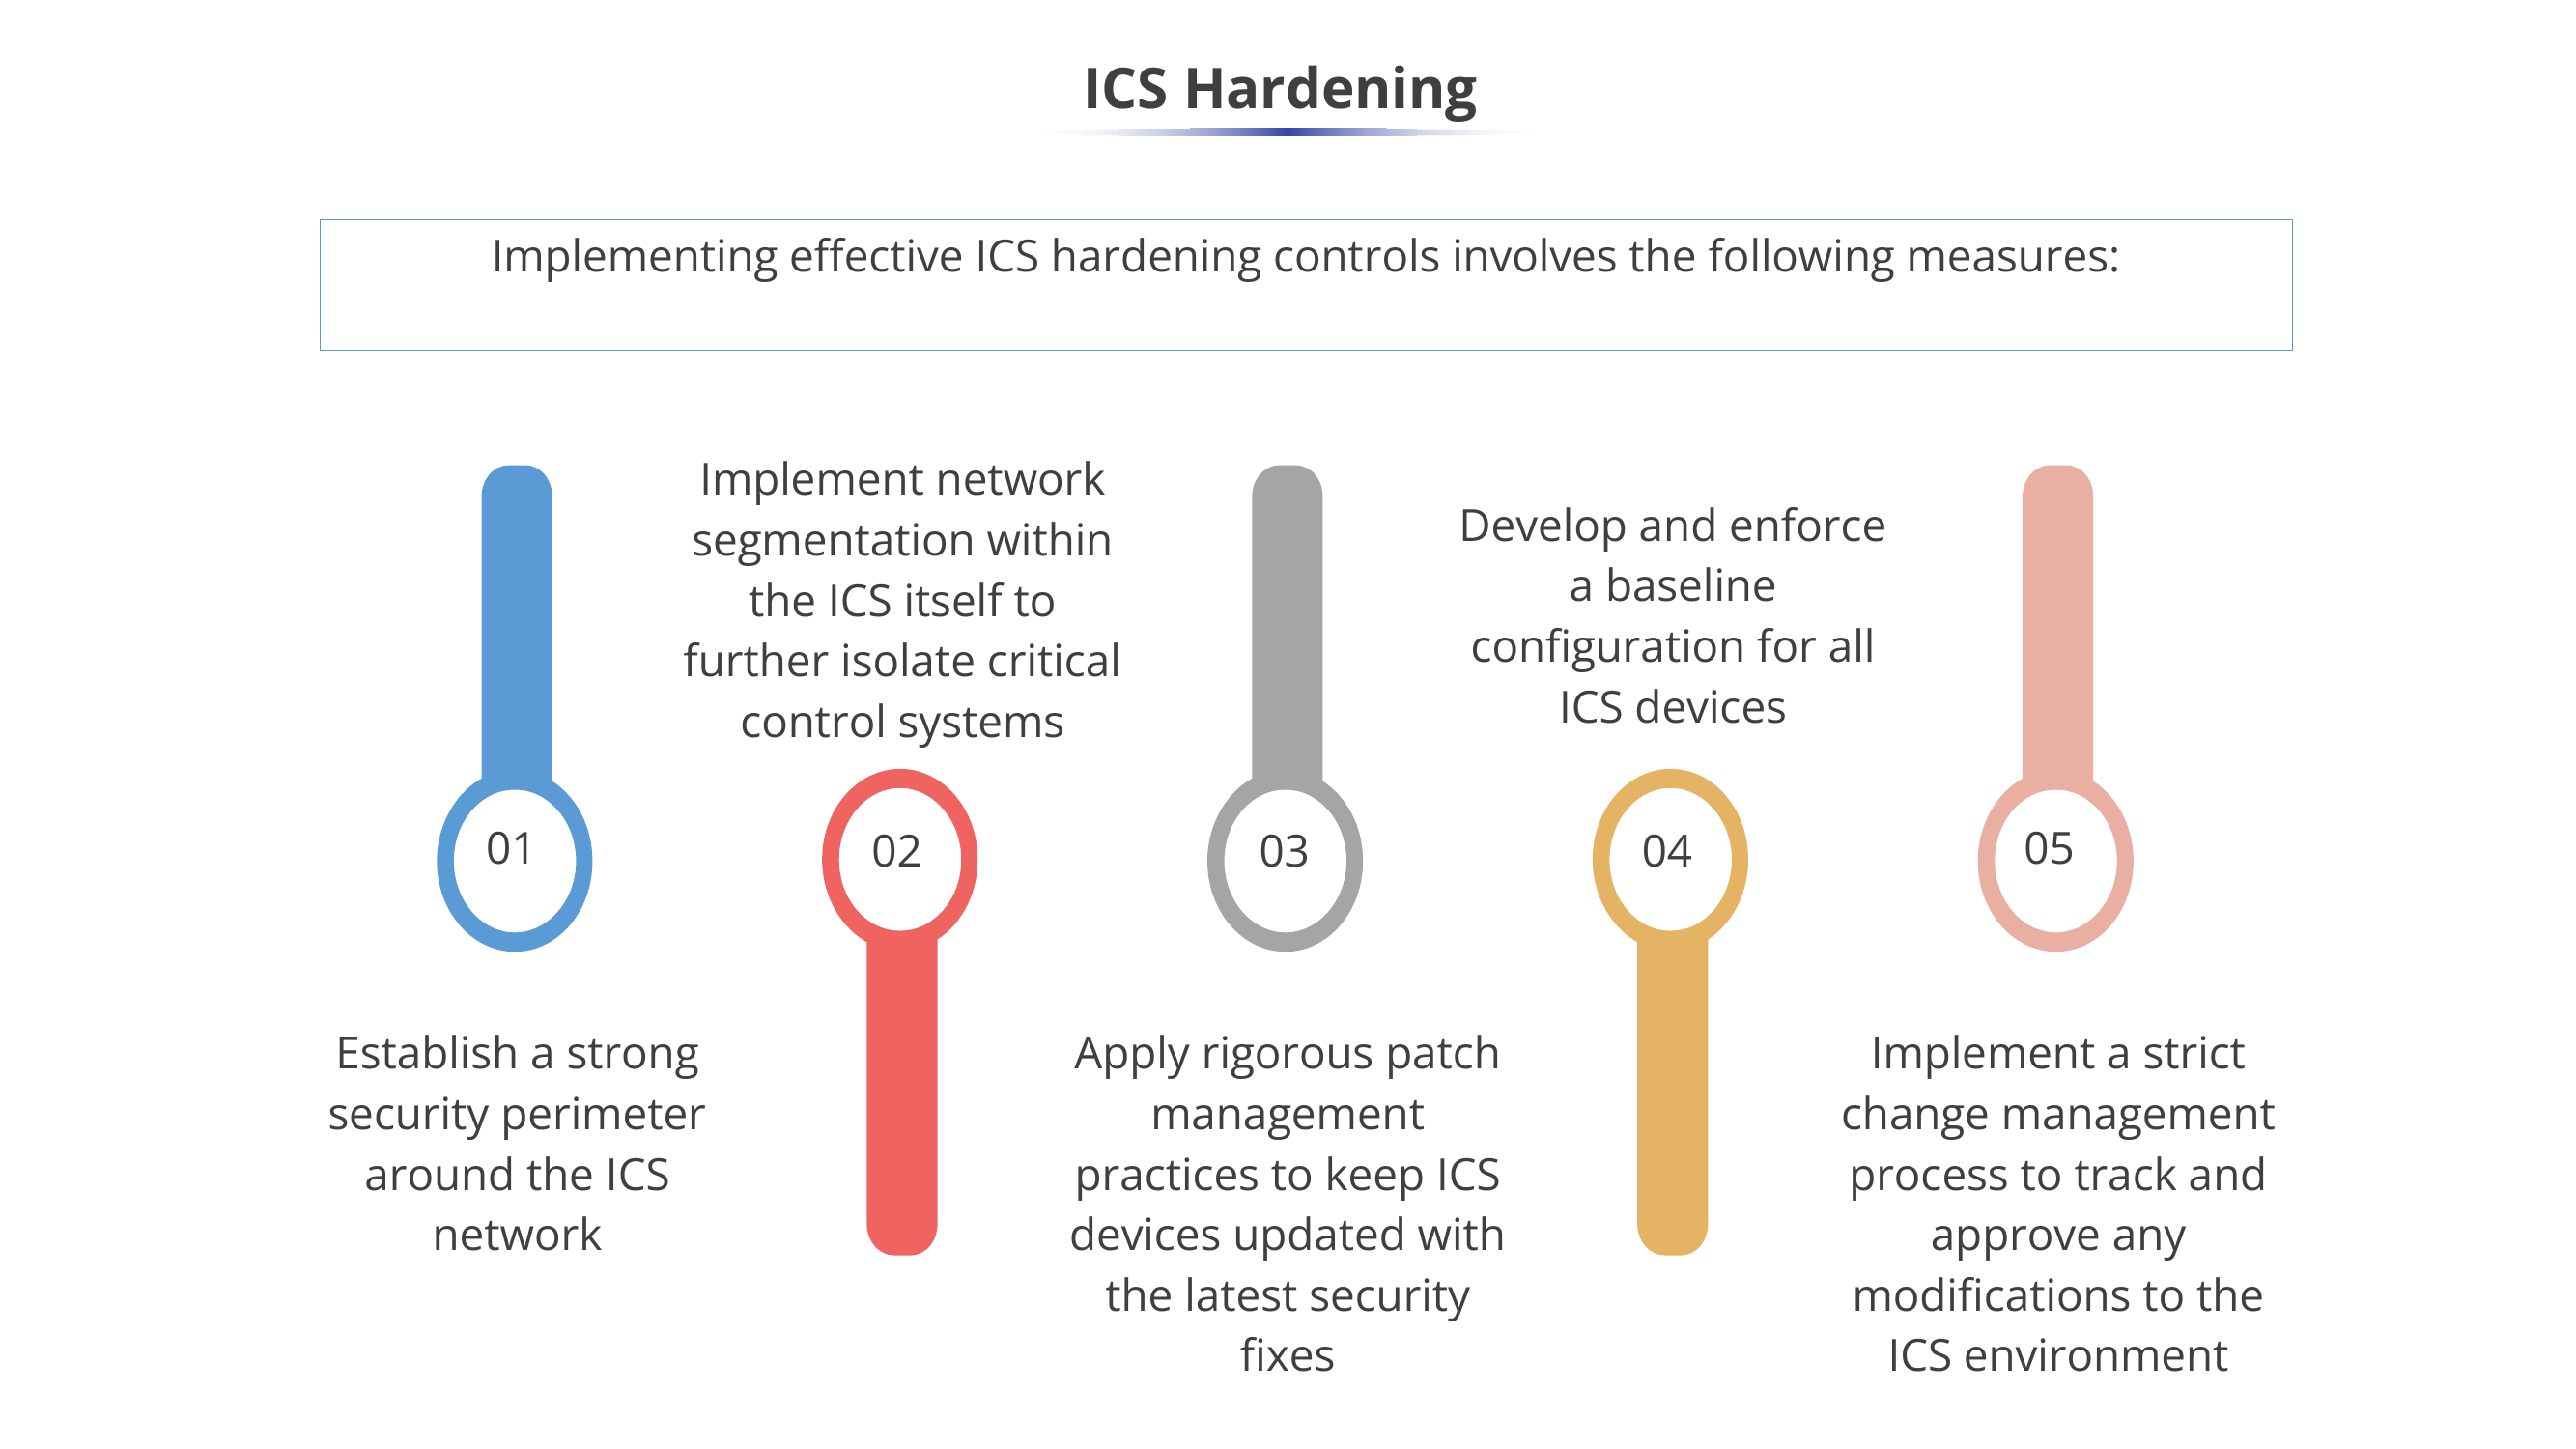

# ICS Hardening

Implementing effective ICS hardening controls involves the following measures:
Implement network segmentation within the ICS itself to further isolate critical control systems

Develop and enforce a baseline configuration for all ICS devices

Establish a strong security perimeter around the ICS network
Apply rigorous patch management practices to keep ICS devices updated with the latest security fixes
Implement a strict change management process to track and approve any modifications to the ICS environment
05
01
02
03
04